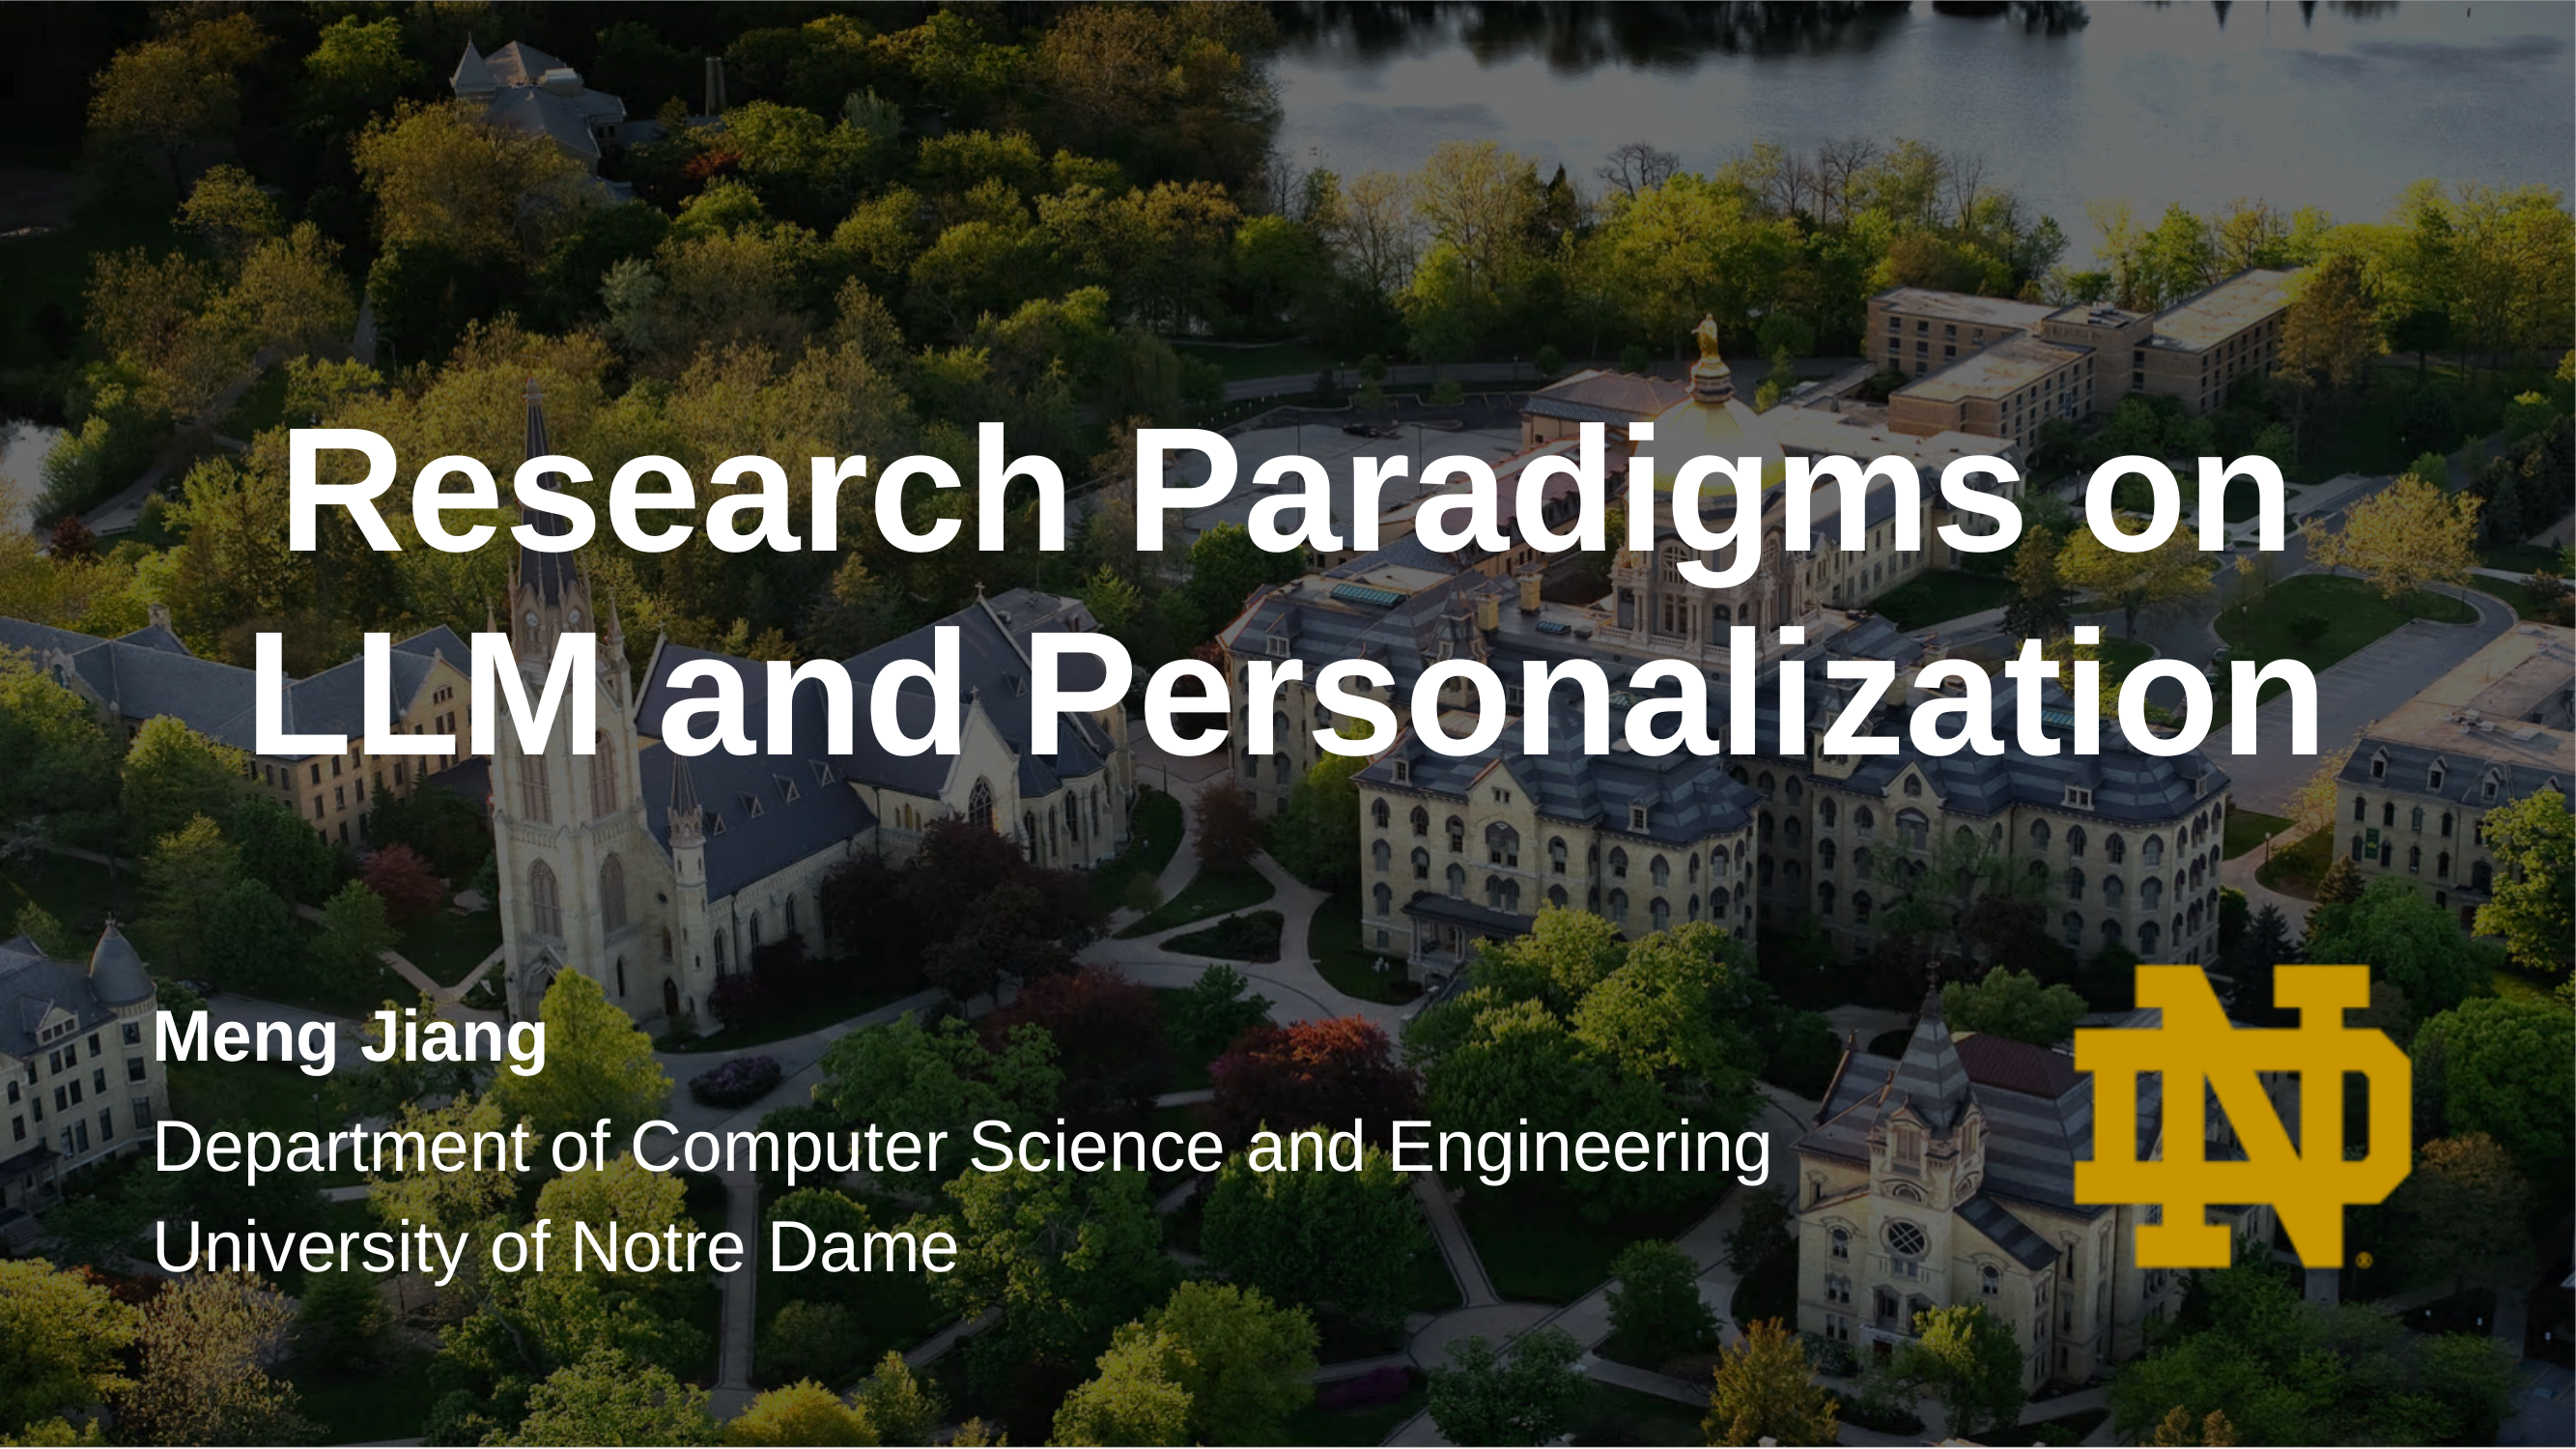

Research Paradigms on
LLM and Personalization
Meng Jiang
Department of Computer Science and Engineering
University of Notre Dame